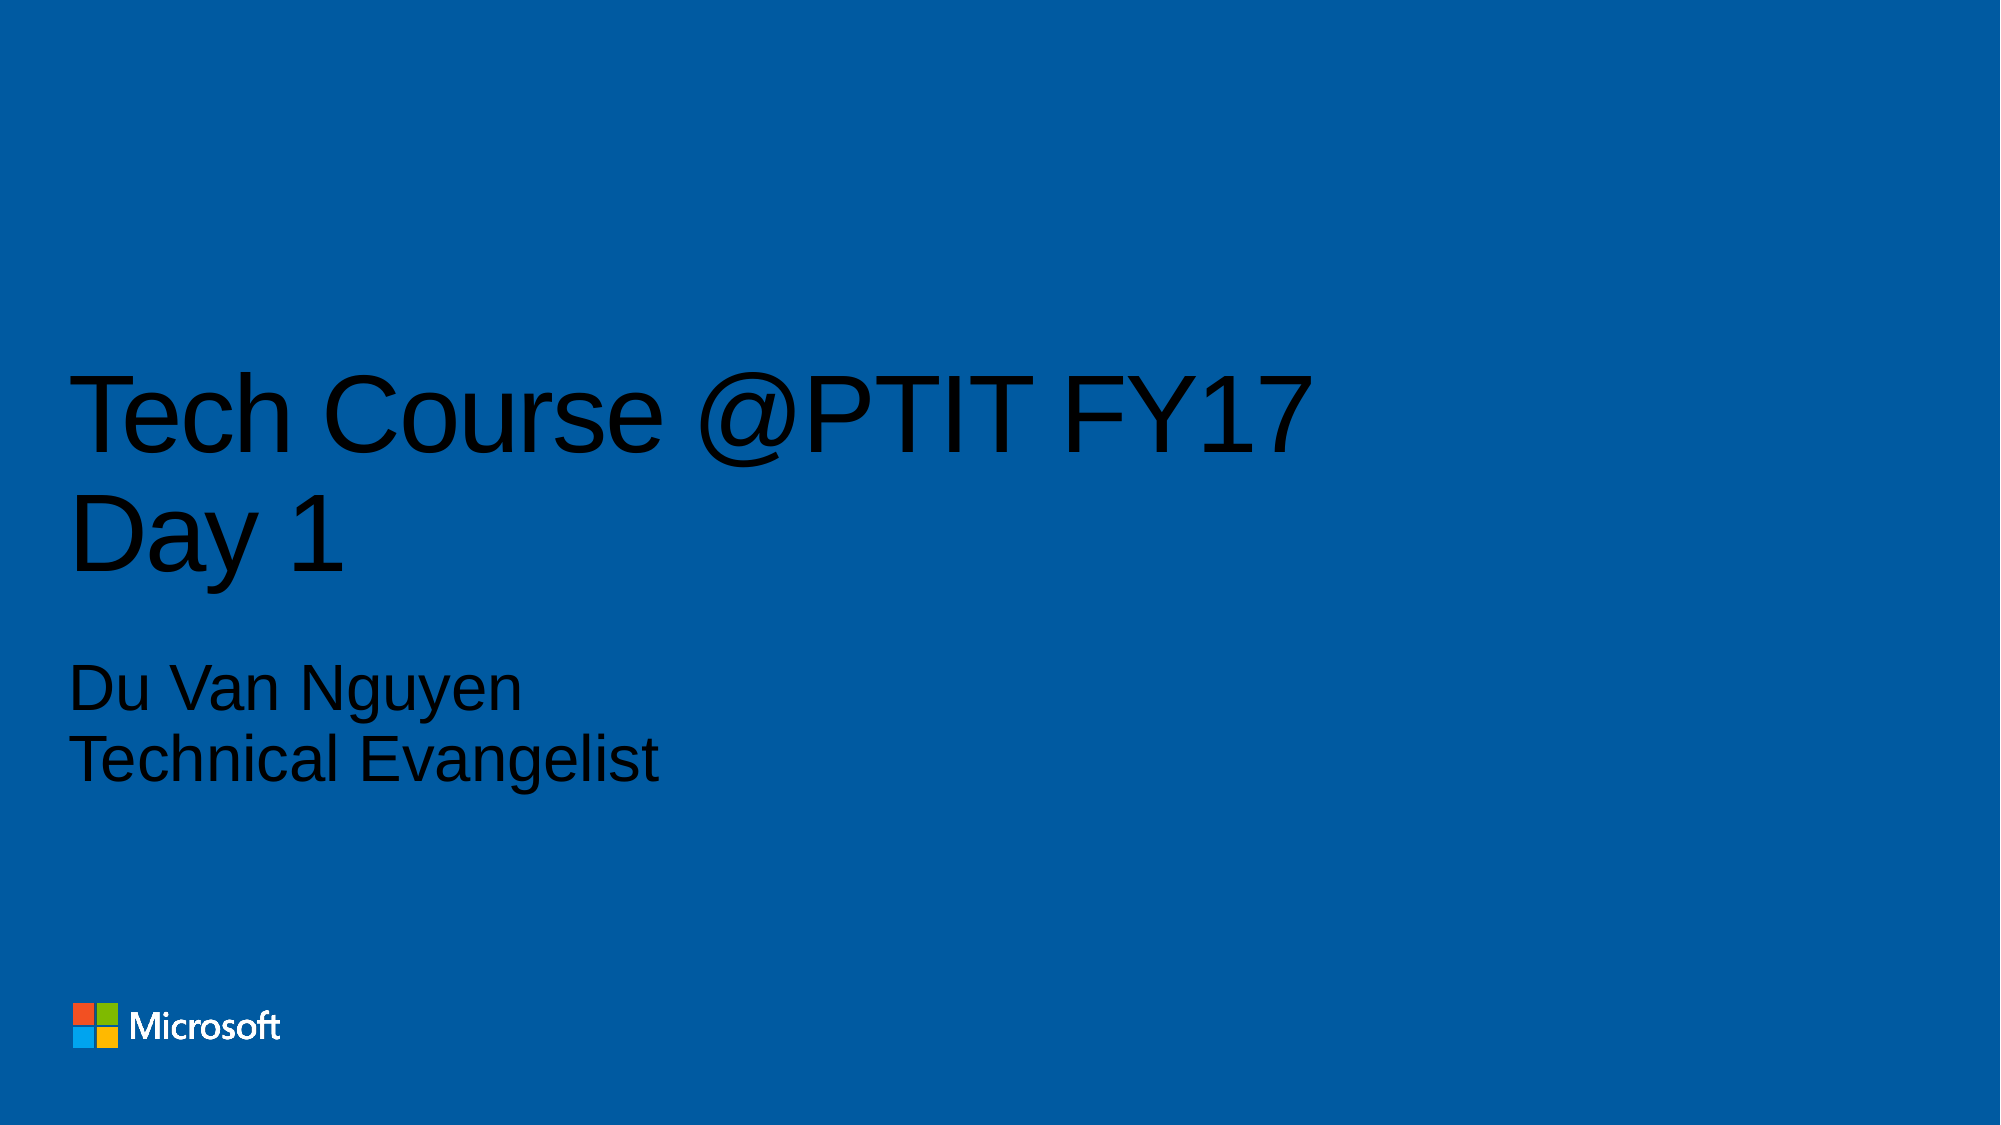

# Tech Course @PTIT FY17 Day 1
Du Van Nguyen
Technical Evangelist